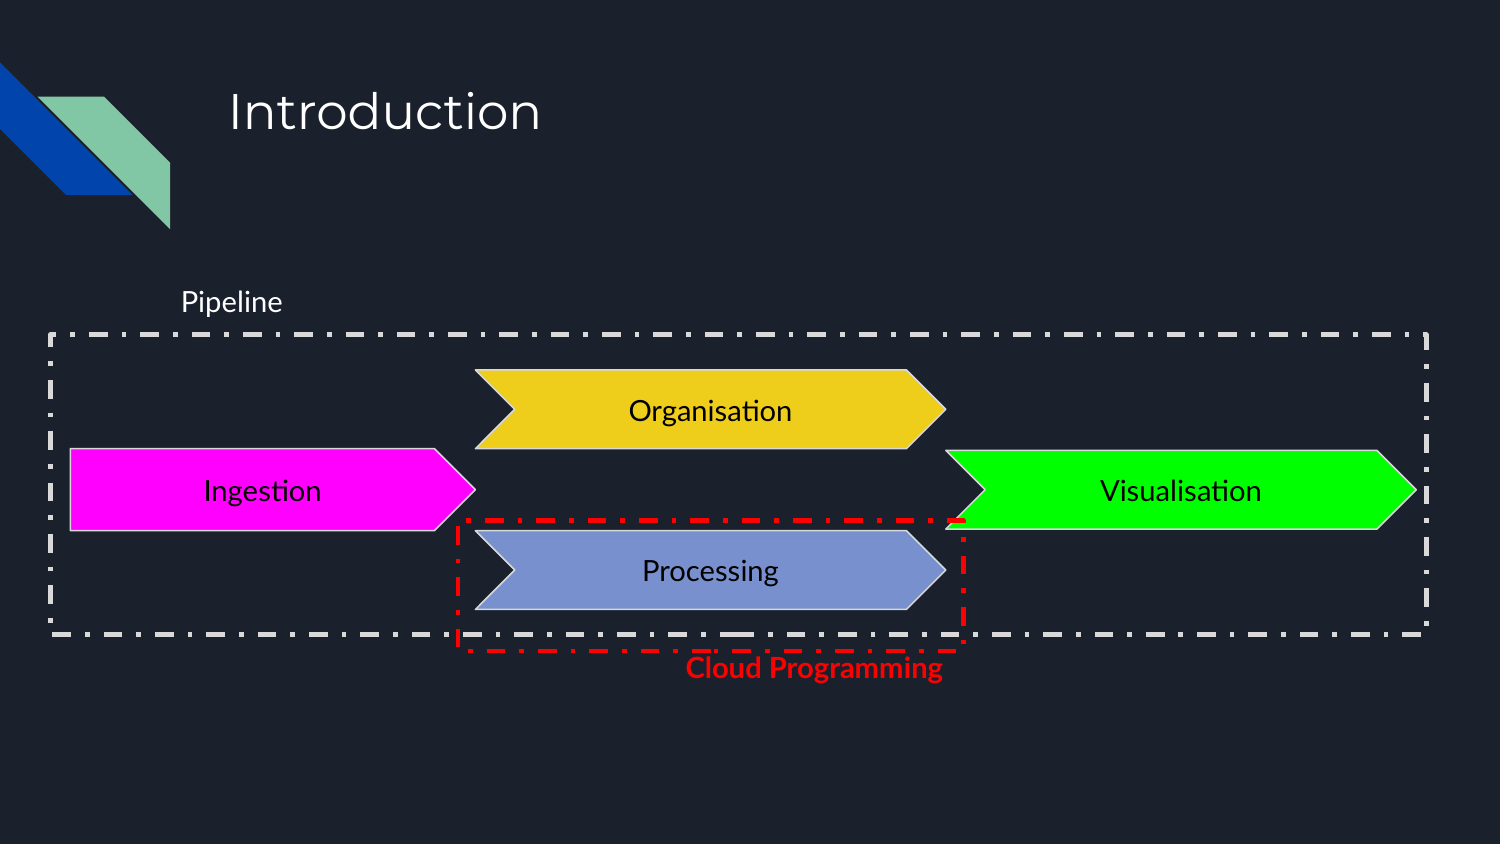

# Introduction
Pipeline

Organisation
Ingestion
Visualisation

Processing
Cloud Programming